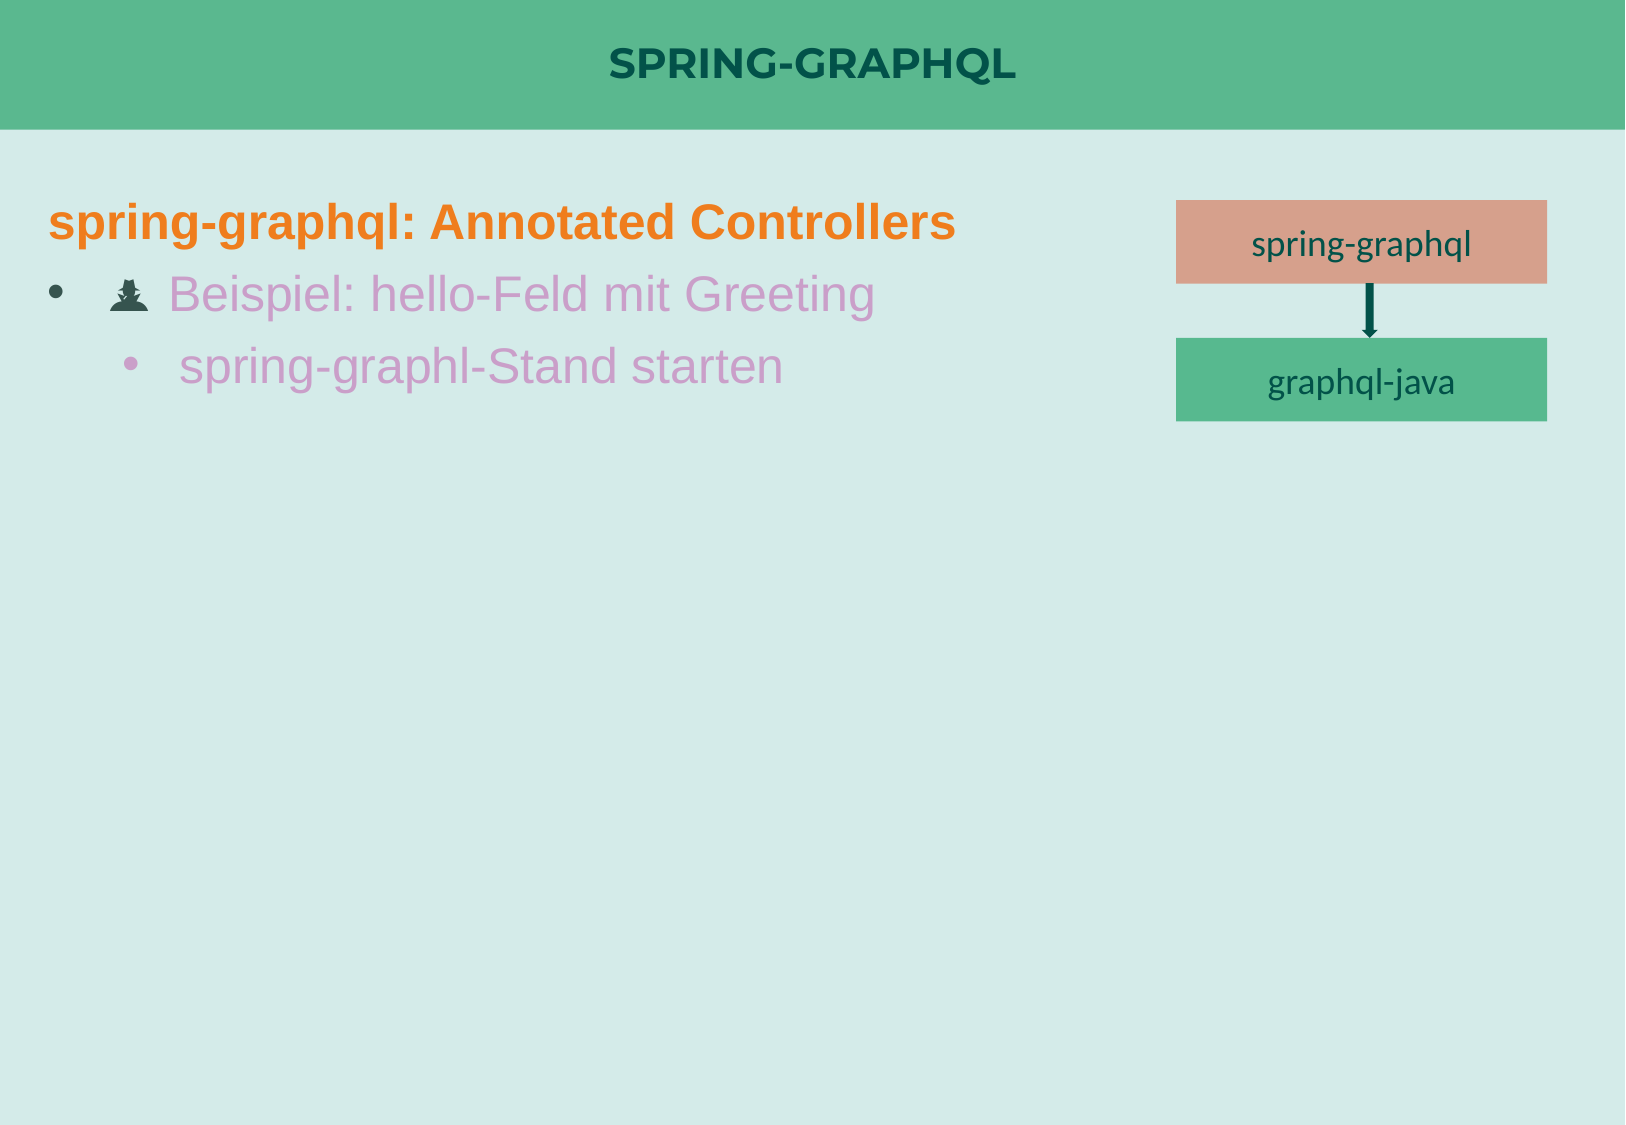

# spring-graphql
spring-graphql: Annotated Controllers
🕵️ Beispiel: hello-Feld mit Greeting
spring-graphl-Stand starten

spring-graphql

graphql-java